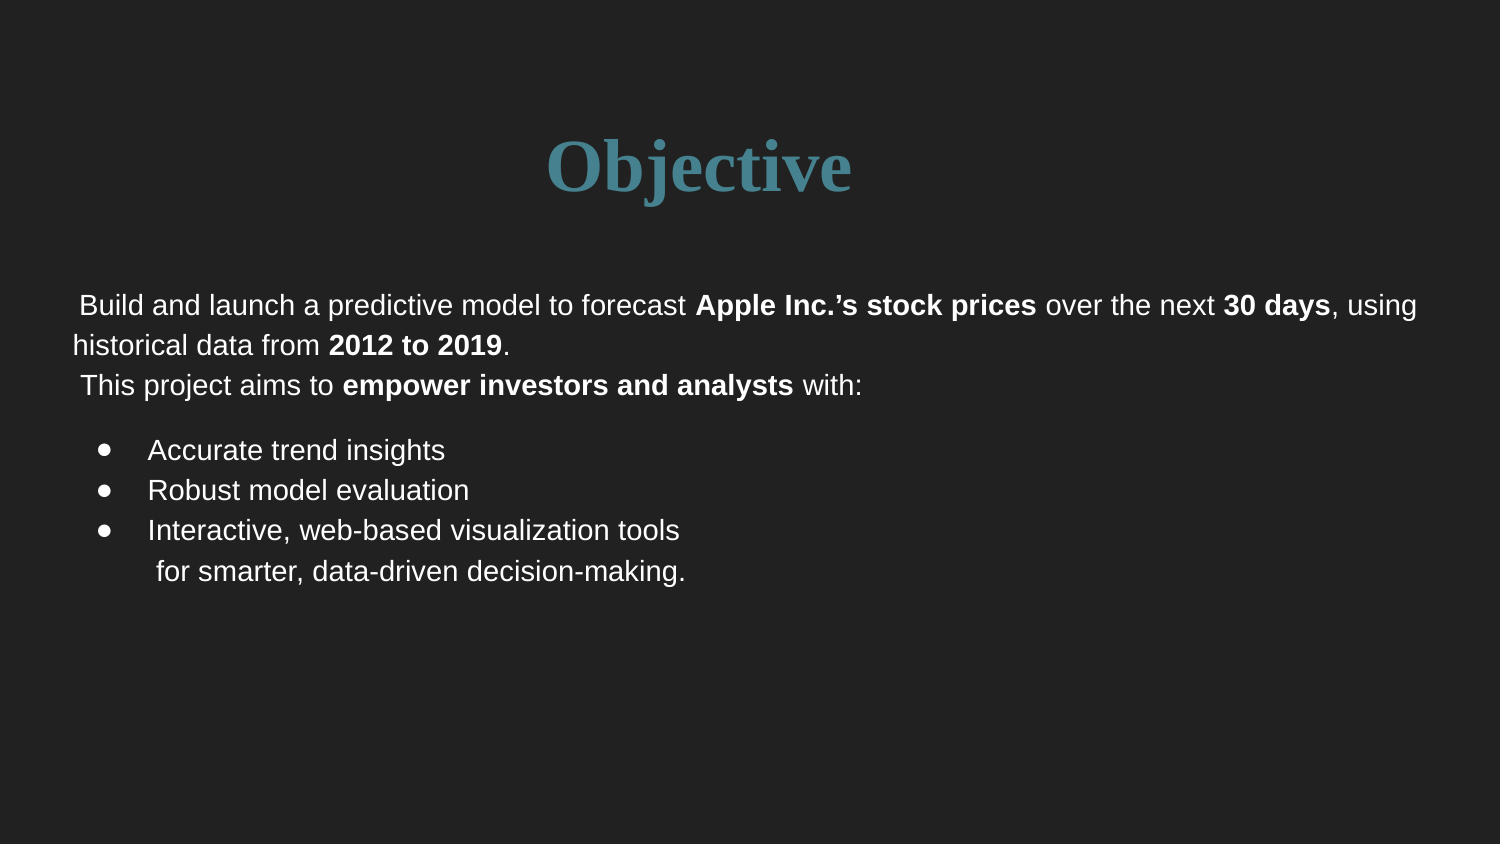

# Objective
 Build and launch a predictive model to forecast Apple Inc.’s stock prices over the next 30 days, using historical data from 2012 to 2019.
 This project aims to empower investors and analysts with:
Accurate trend insights
Robust model evaluation
Interactive, web-based visualization tools
 for smarter, data-driven decision-making.